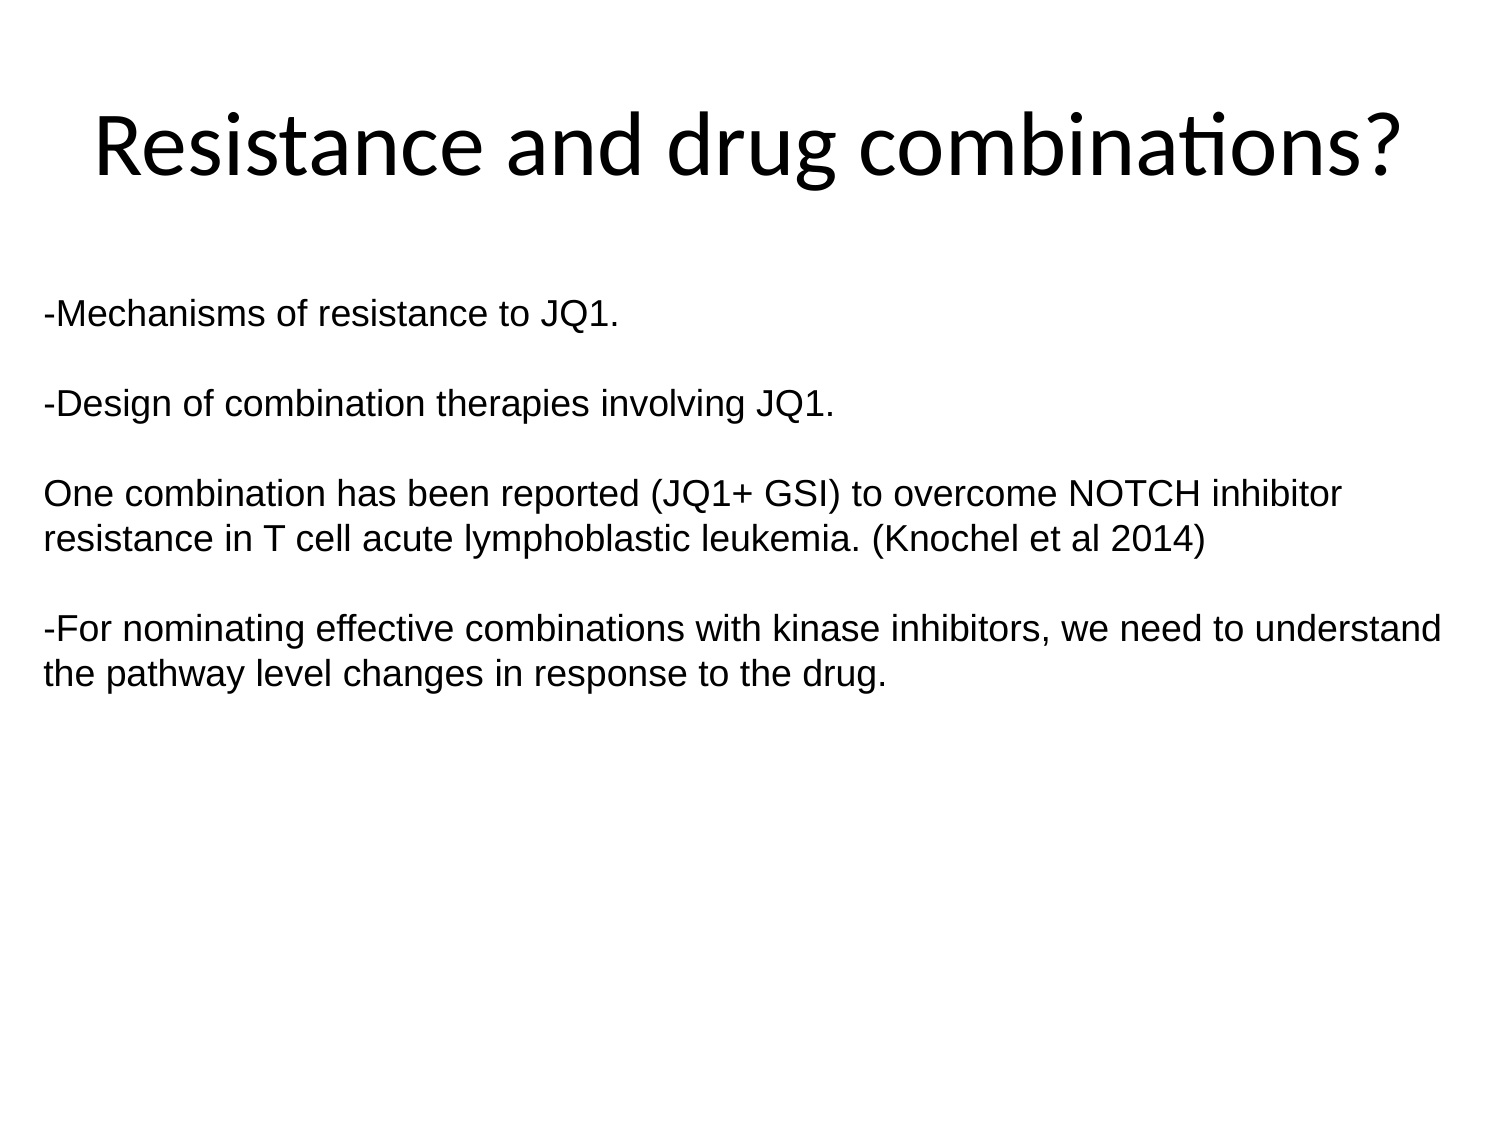

# Resistance and drug combinations?
-Mechanisms of resistance to JQ1.

-Design of combination therapies involving JQ1.

One combination has been reported (JQ1+ GSI) to overcome NOTCH inhibitor resistance in T cell acute lymphoblastic leukemia. (Knochel et al 2014)

-For nominating effective combinations with kinase inhibitors, we need to understand the pathway level changes in response to the drug.